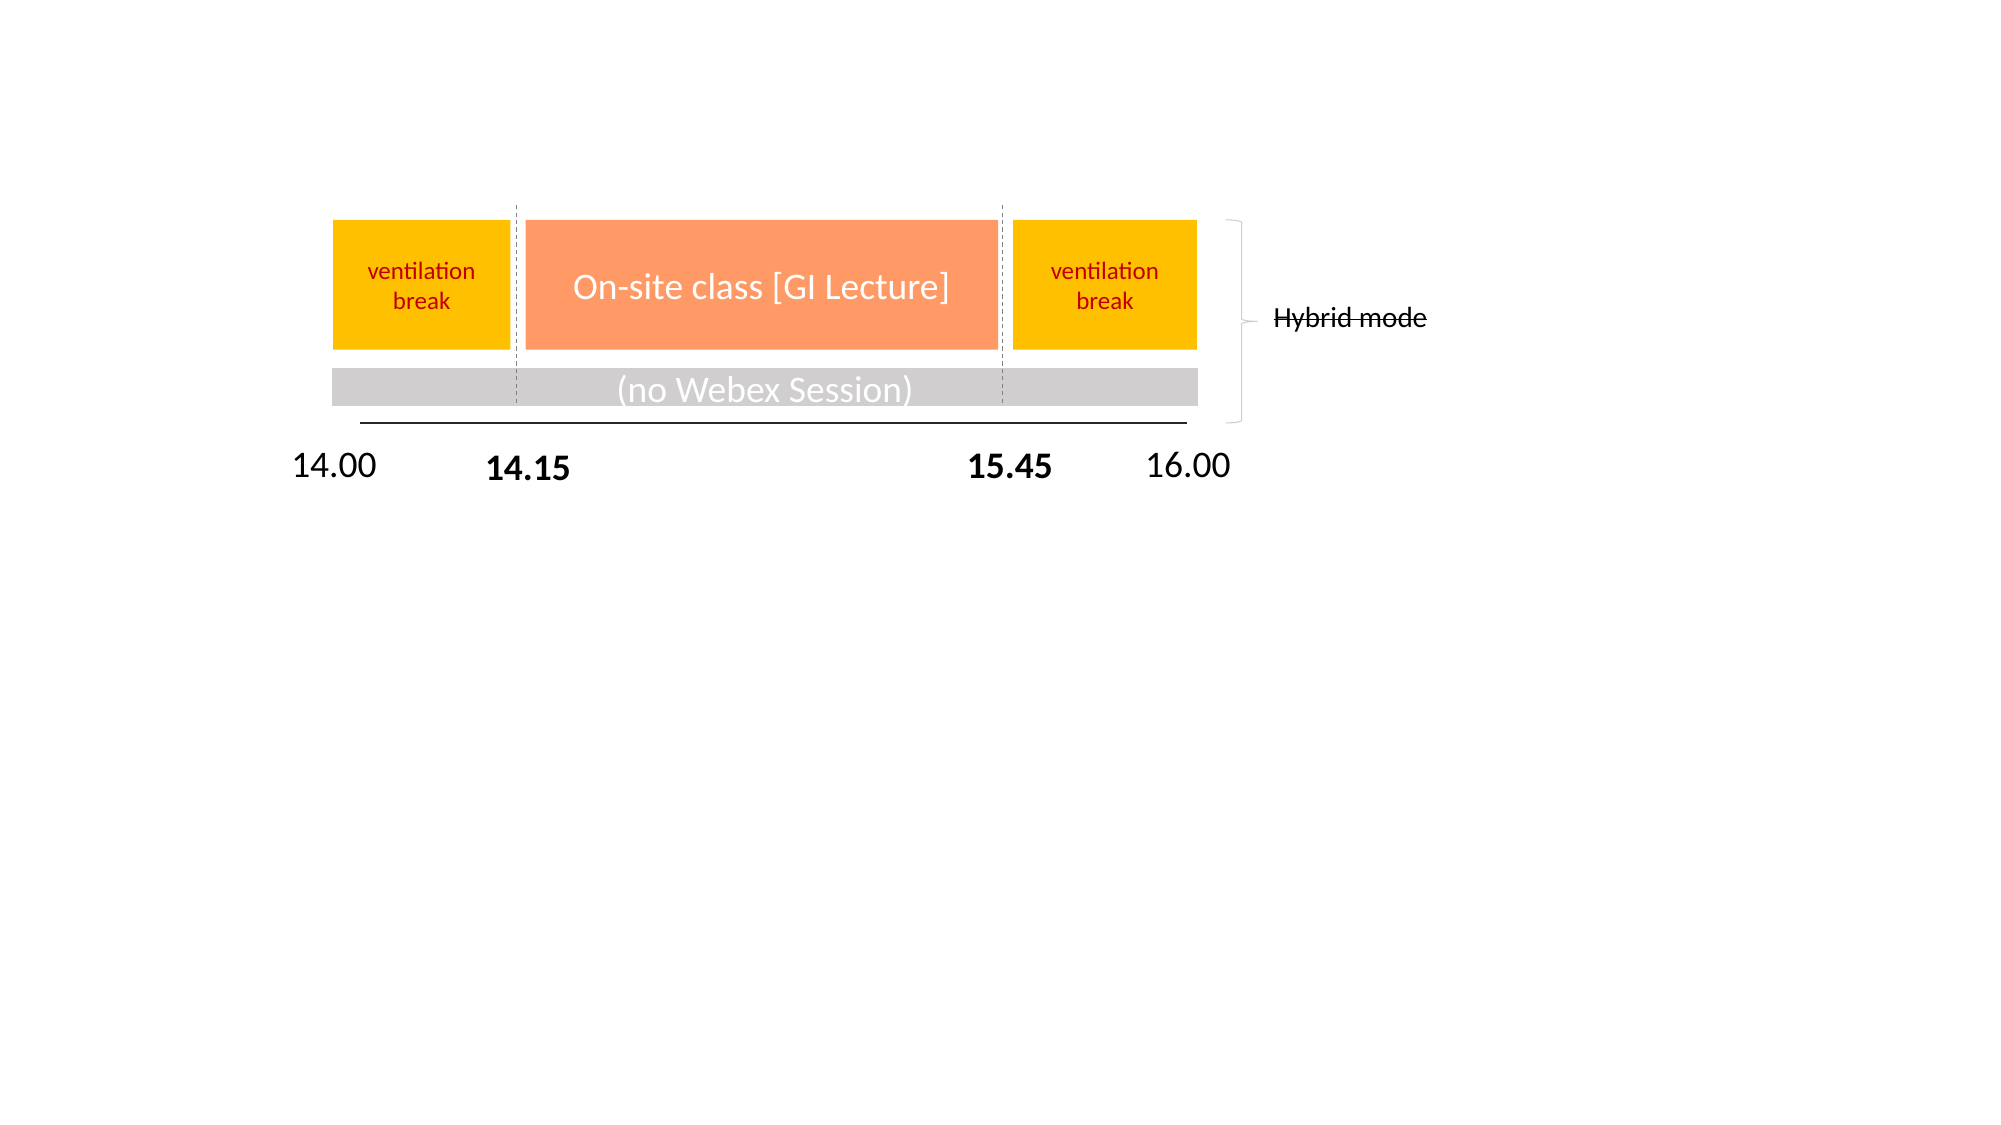

ventilation break
On-site class [GI Lecture]
ventilation break

Hybrid mode
(no Webex Session)
14.00
16.00
15.45
14.15